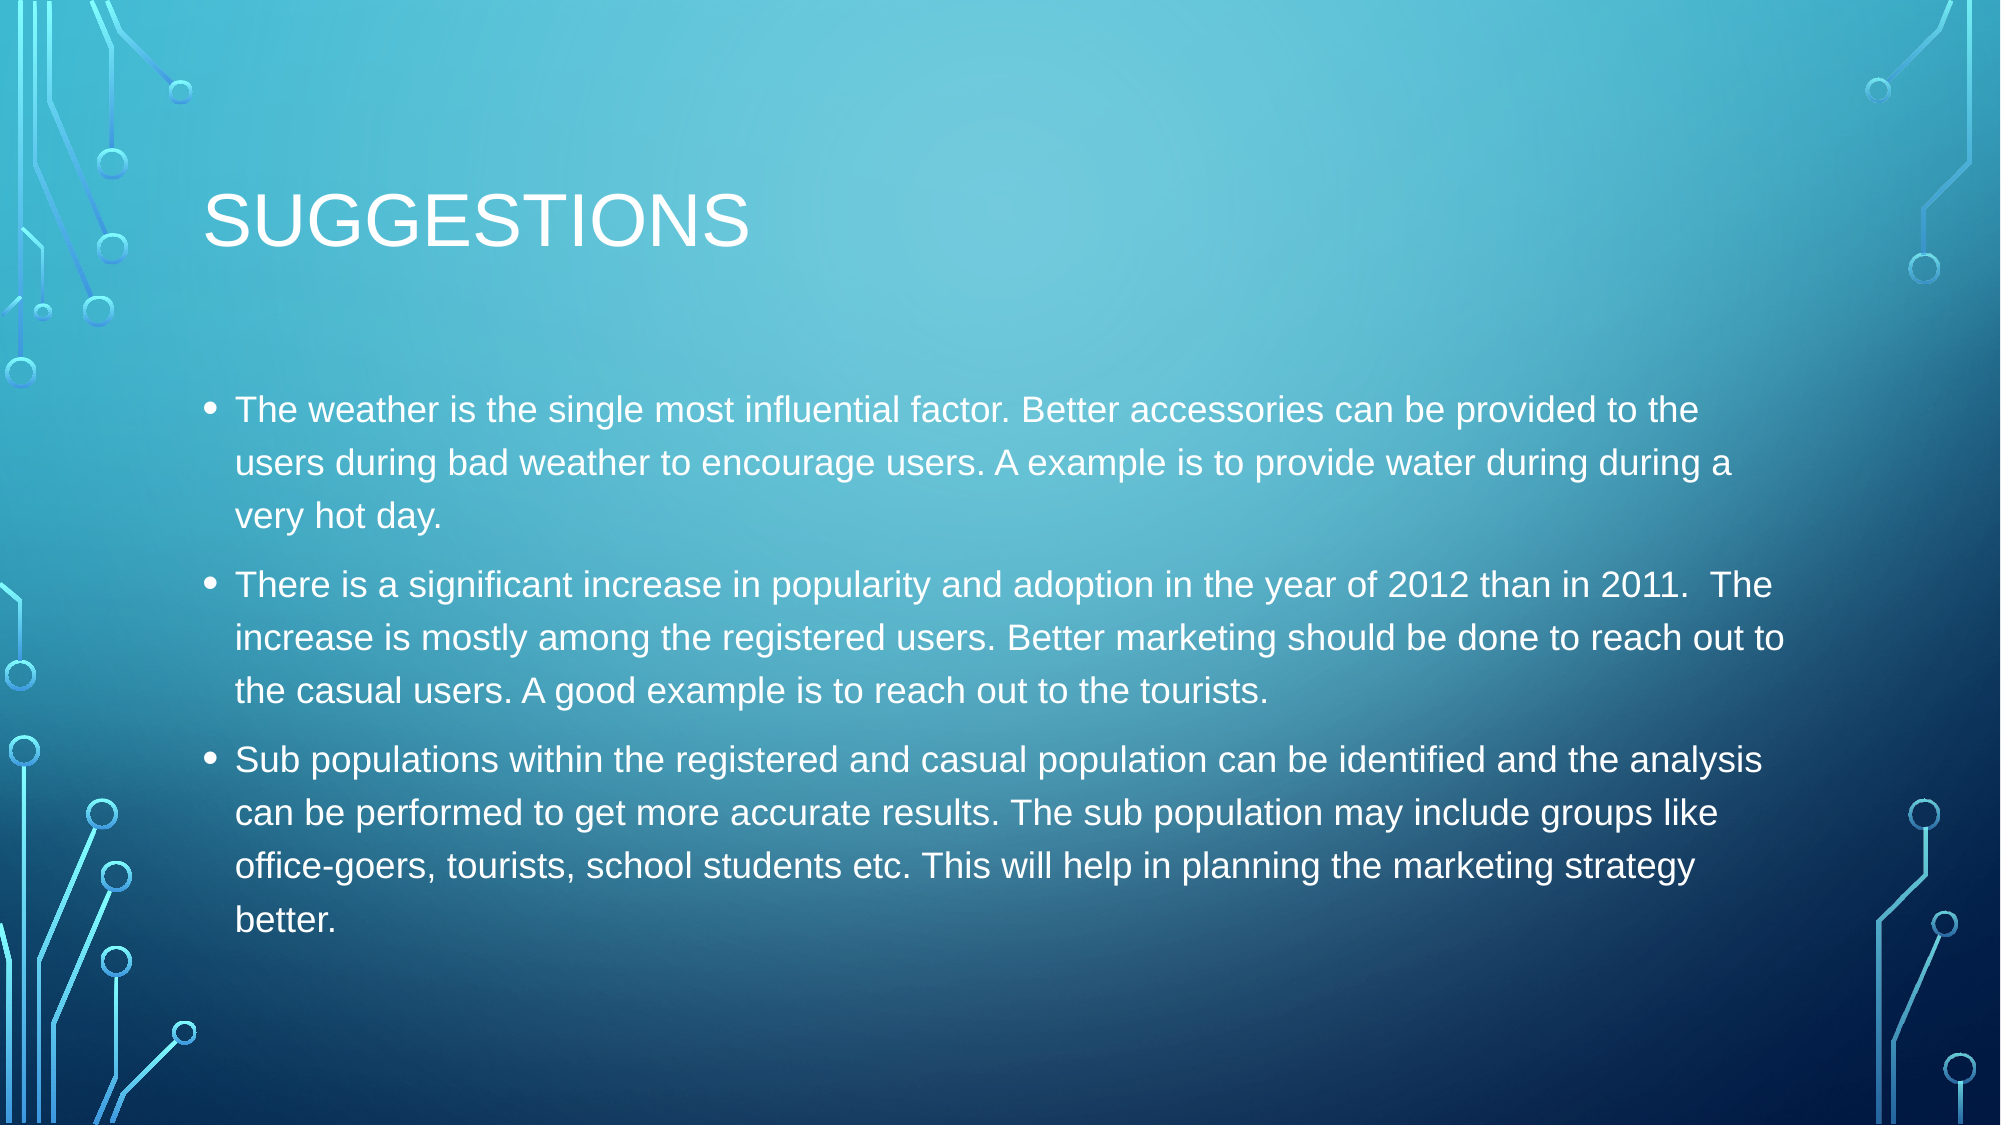

# Suggestions
The weather is the single most influential factor. Better accessories can be provided to the users during bad weather to encourage users. A example is to provide water during during a very hot day.
There is a significant increase in popularity and adoption in the year of 2012 than in 2011.  The increase is mostly among the registered users. Better marketing should be done to reach out to the casual users. A good example is to reach out to the tourists.
Sub populations within the registered and casual population can be identified and the analysis can be performed to get more accurate results. The sub population may include groups like office-goers, tourists, school students etc. This will help in planning the marketing strategy better.